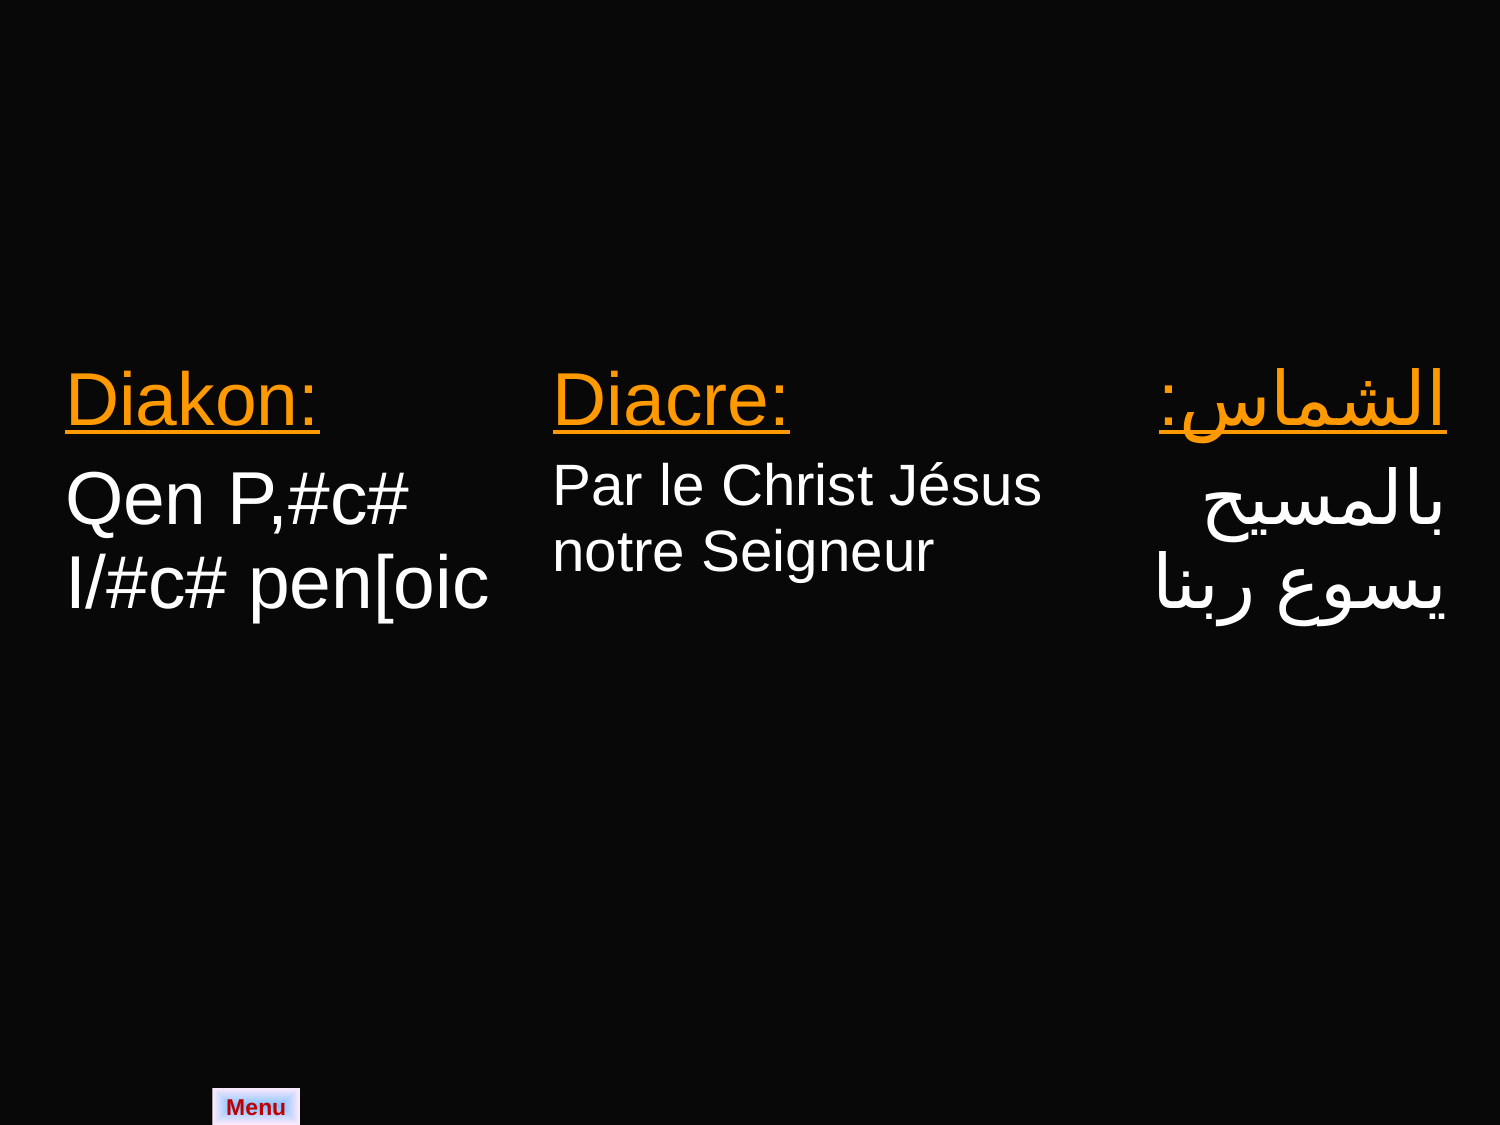

| Diakon: Qen P,#c# I/#c# pen[oic | Diacre: Par le Christ Jésus notre Seigneur | الشماس: بالمسيح يسوع ربنا |
| --- | --- | --- |
Menu